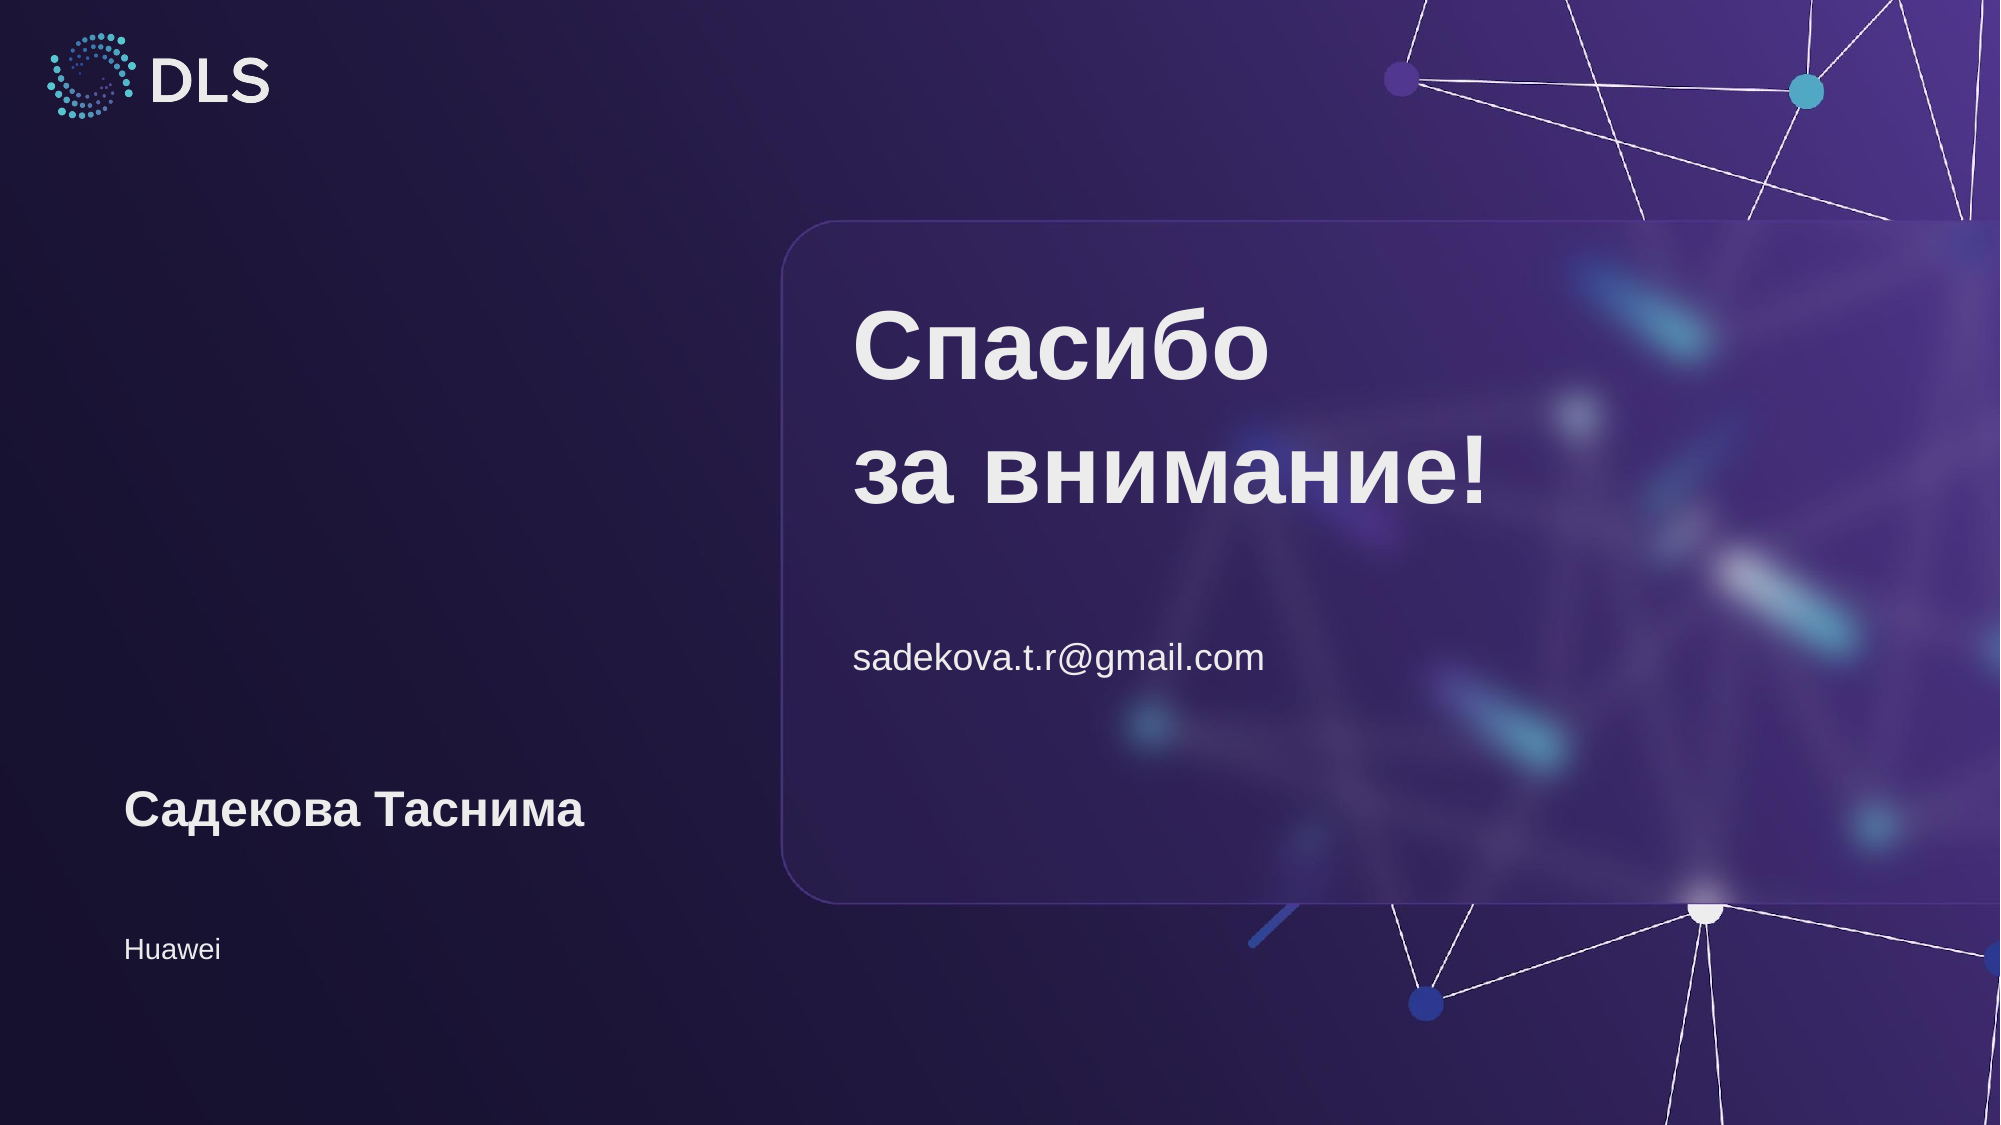

Спасибо
за внимание!
sadekova.t.r@gmail.com
Садекова Таснима
Huawei